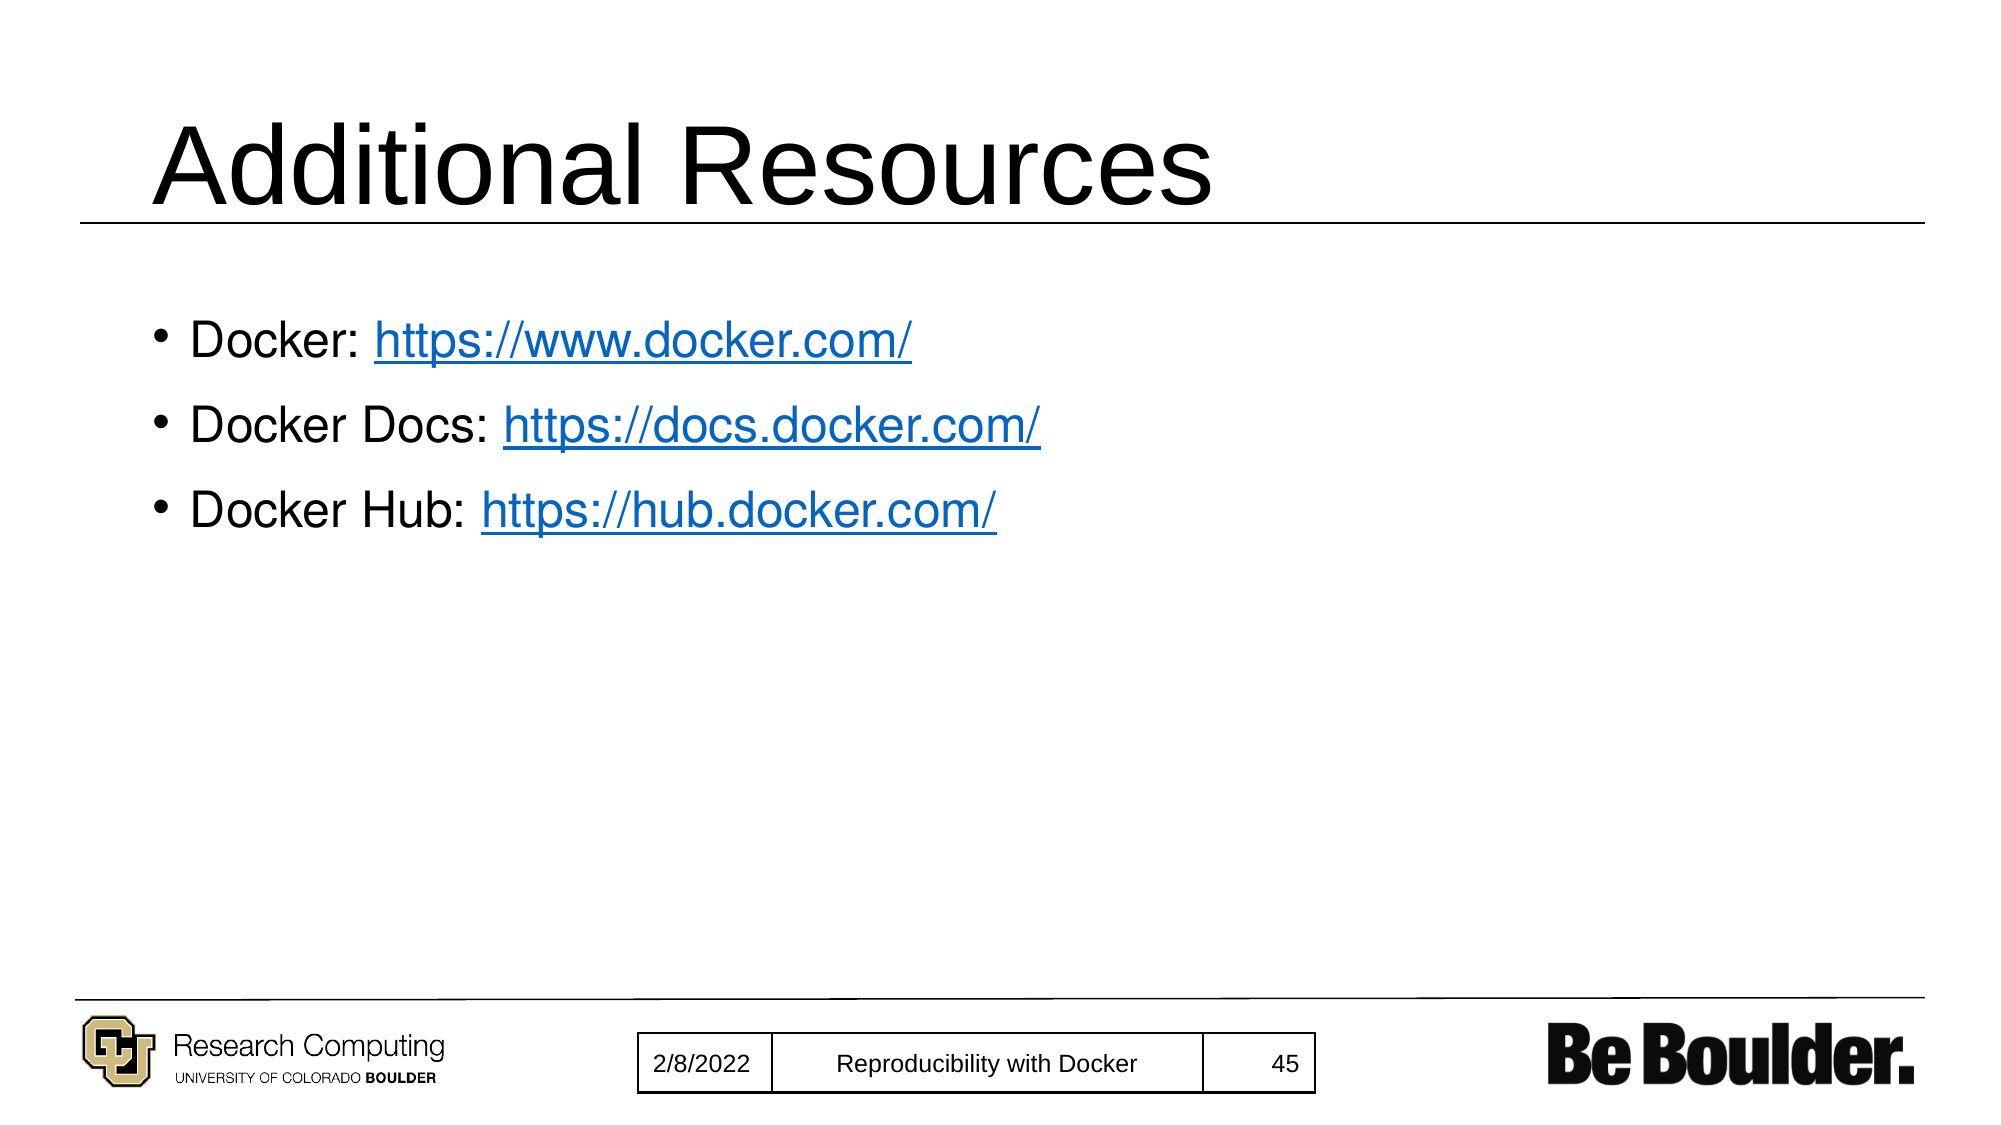

# Additional Resources
Docker: https://www.docker.com/
Docker Docs: https://docs.docker.com/
Docker Hub: https://hub.docker.com/

2/8/2022
45
Reproducibility with Docker